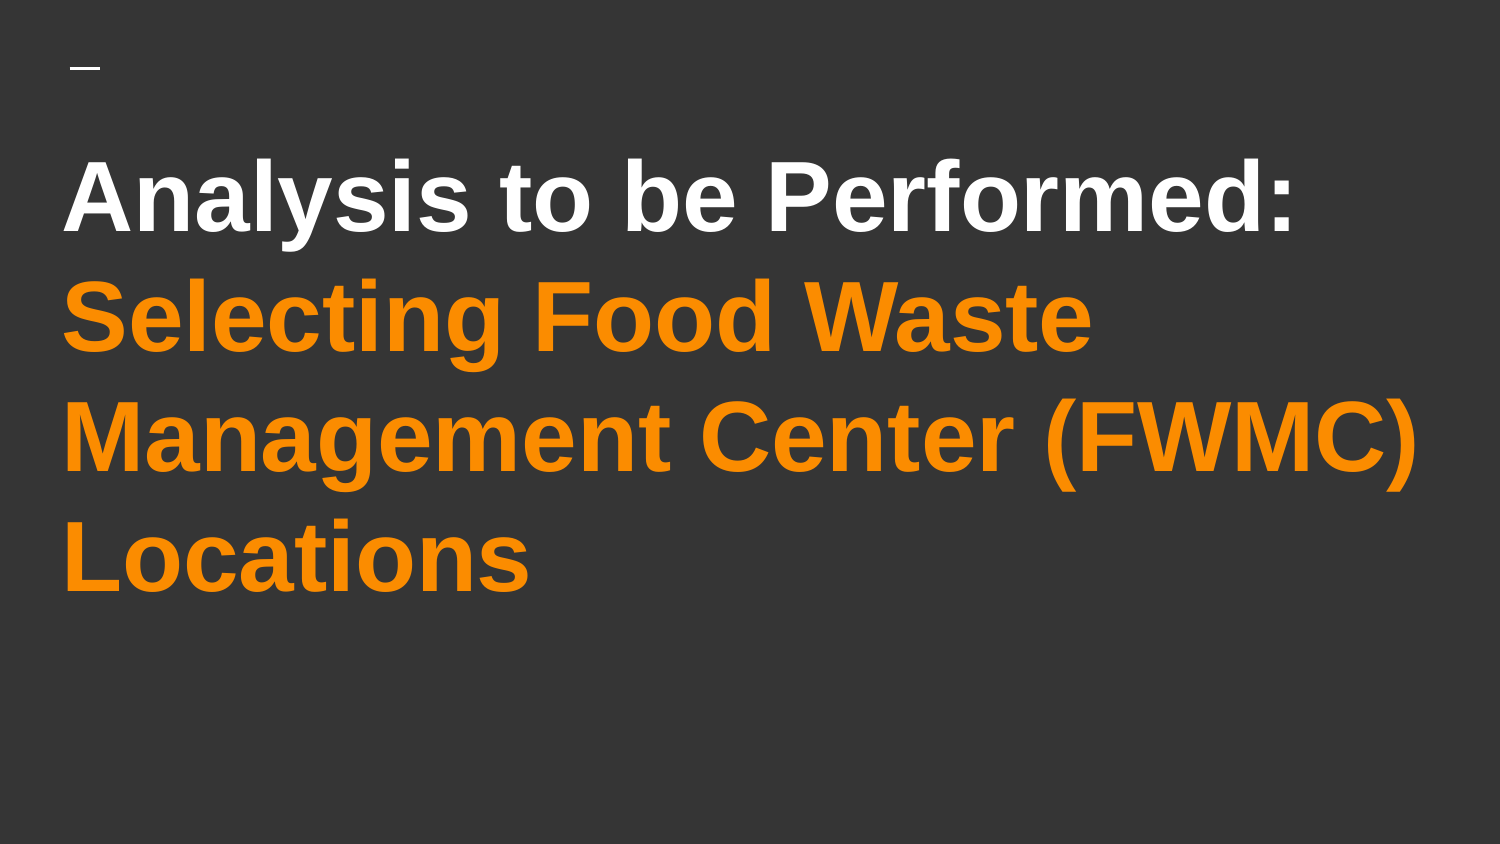

# Analysis to be Performed: Selecting Food Waste Management Center (FWMC) Locations